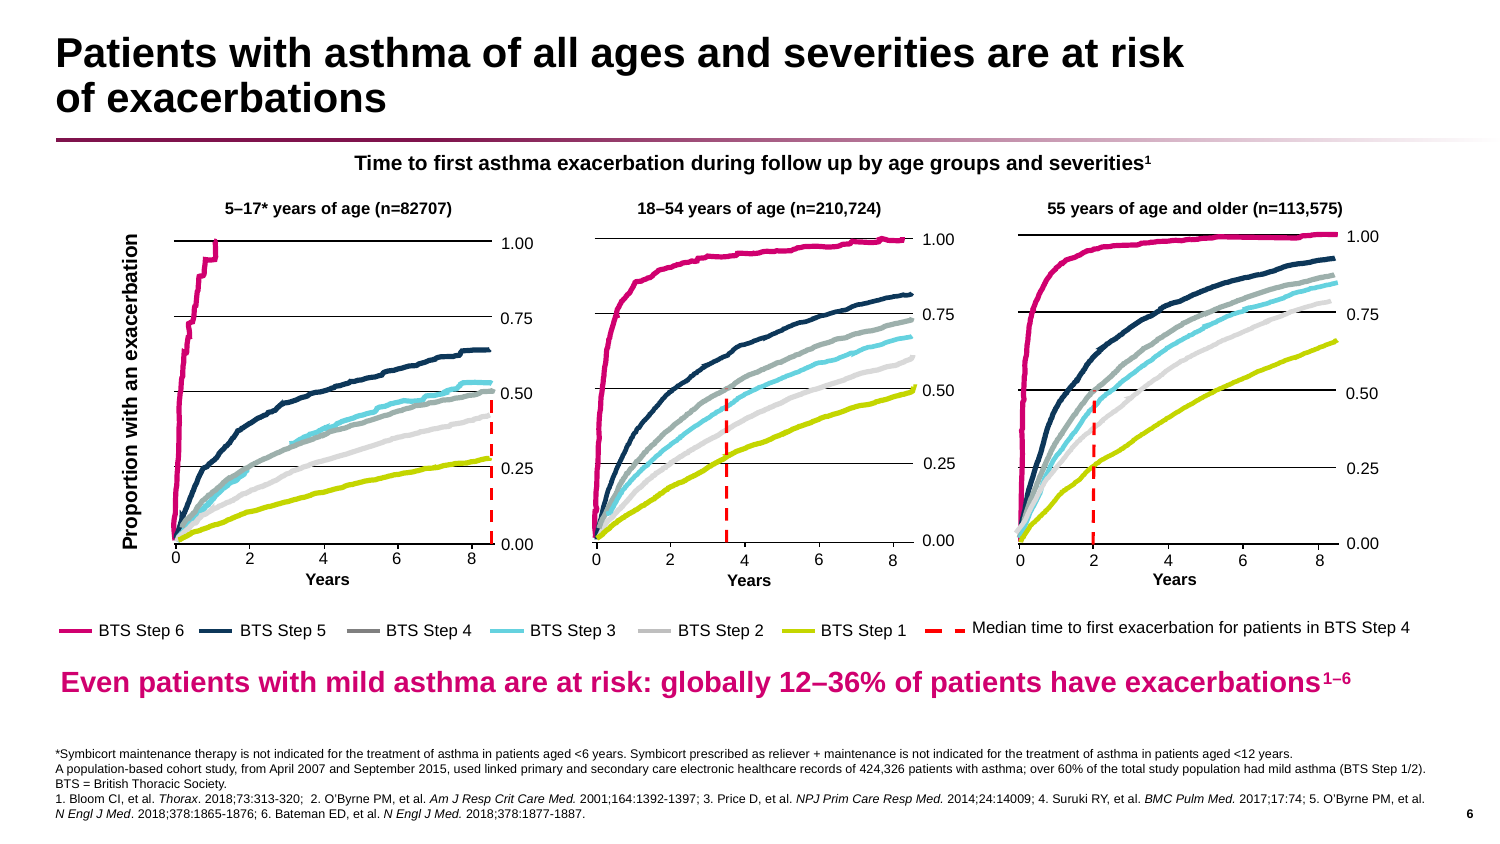

# Patients with asthma of all ages and severities are at risk of exacerbations
Time to first asthma exacerbation during follow up by age groups and severities1
5–17* years of age (n=82707)
18–54 years of age (n=210,724)
55 years of age and older (n=113,575)
1.00
1.00

0.75

0.50

0.25
0.00
Years
1.00

0.75

0.75

Proportion with an exacerbation
0.50
0.50

0.25
0.25

0.00
0.00
0
2
4
6
8
6
0
2
6
0
8
4
2
8
4
Years
Years
Median time to first exacerbation for patients in BTS Step 4
BTS Step 6
BTS Step 5
BTS Step 4
BTS Step 3
BTS Step 2
BTS Step 1
Even patients with mild asthma are at risk: globally 12–36% of patients have exacerbations1–6
6
*Symbicort maintenance therapy is not indicated for the treatment of asthma in patients aged <6 years. Symbicort prescribed as reliever + maintenance is not indicated for the treatment of asthma in patients aged <12 years.
A population-based cohort study, from April 2007 and September 2015, used linked primary and secondary care electronic healthcare records of 424,326 patients with asthma; over 60% of the total study population had mild asthma (BTS Step 1/2).
BTS = British Thoracic Society.
1. Bloom CI, et al. Thorax. 2018;73:313-320;  2. O’Byrne PM, et al. Am J Resp Crit Care Med. 2001;164:1392-1397; 3. Price D, et al. NPJ Prim Care Resp Med. 2014;24:14009; 4. Suruki RY, et al. BMC Pulm Med. 2017;17:74; 5. O’Byrne PM, et al. N Engl J Med. 2018;378:1865-1876; 6. Bateman ED, et al. N Engl J Med. 2018;378:1877-1887.